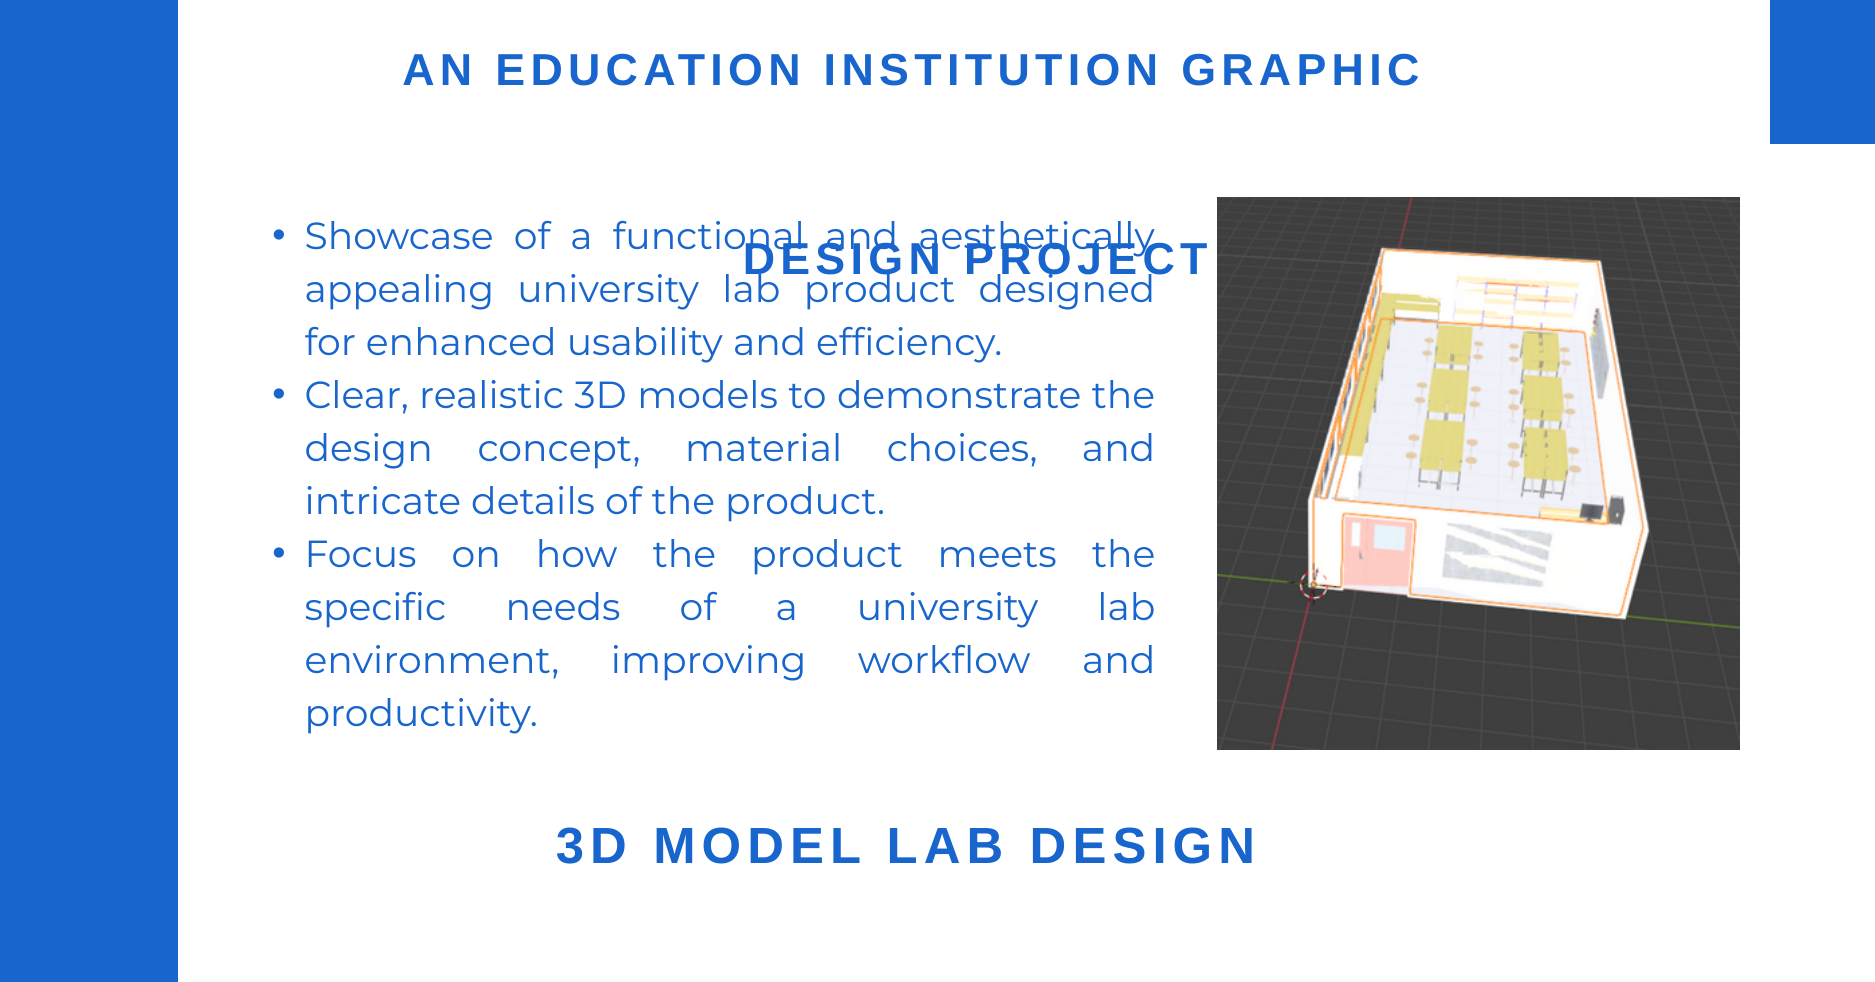

AN EDUCATION INSTITUTION GRAPHIC
                   DESIGN PROJECT

Showcase of a functional and aesthetically appealing university lab product designed for enhanced usability and efficiency.
Clear, realistic 3D models to demonstrate the design concept, material choices, and intricate details of the product.
Focus on how the product meets the specific needs of a university lab environment, improving workflow and productivity.

3D MODEL LAB DESIGN